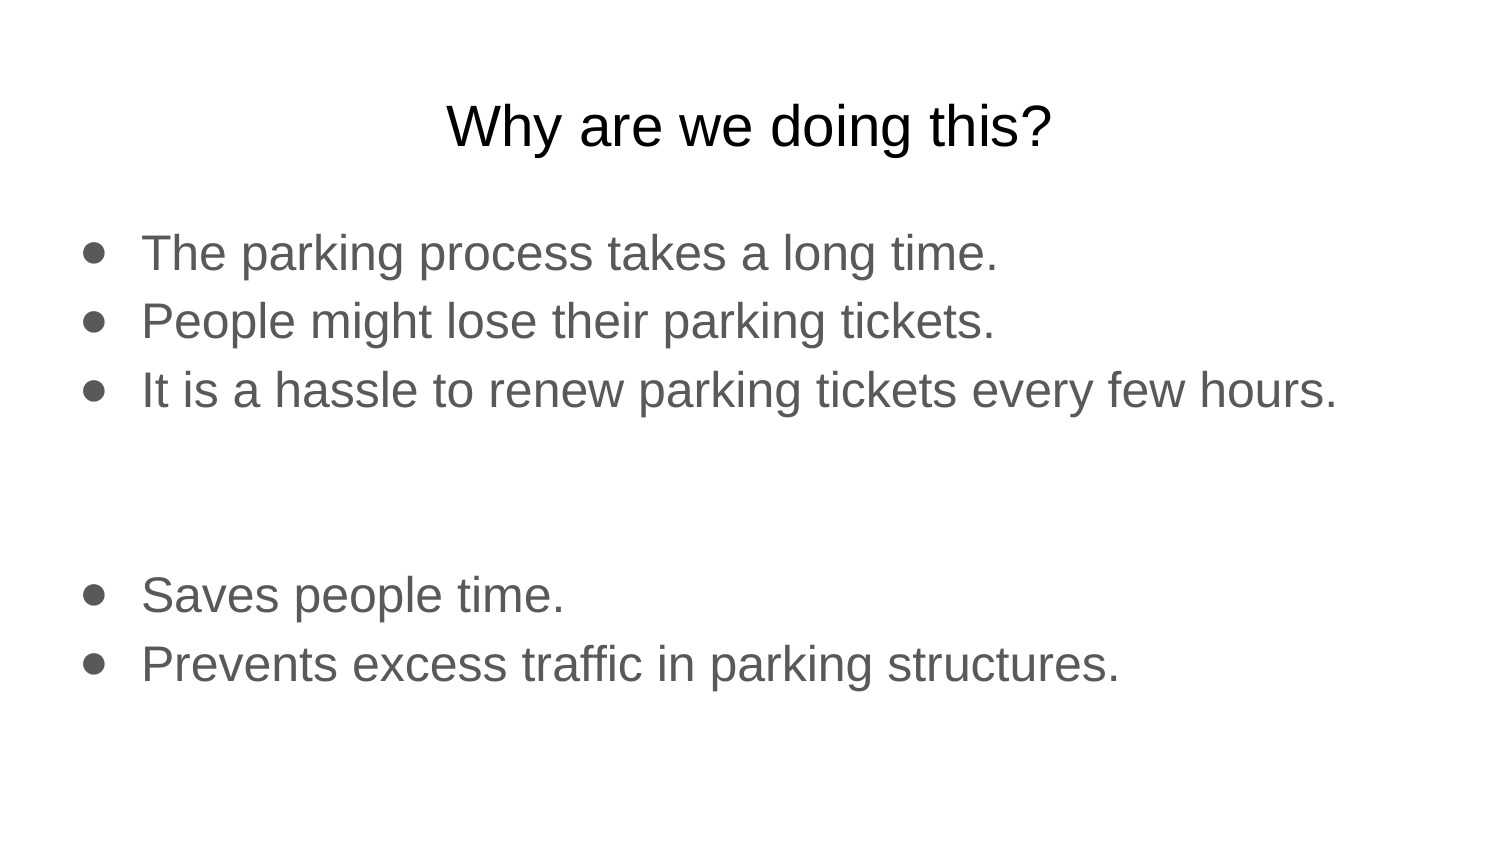

# Why are we doing this?
The parking process takes a long time.
People might lose their parking tickets.
It is a hassle to renew parking tickets every few hours.

Saves people time.
Prevents excess traffic in parking structures.